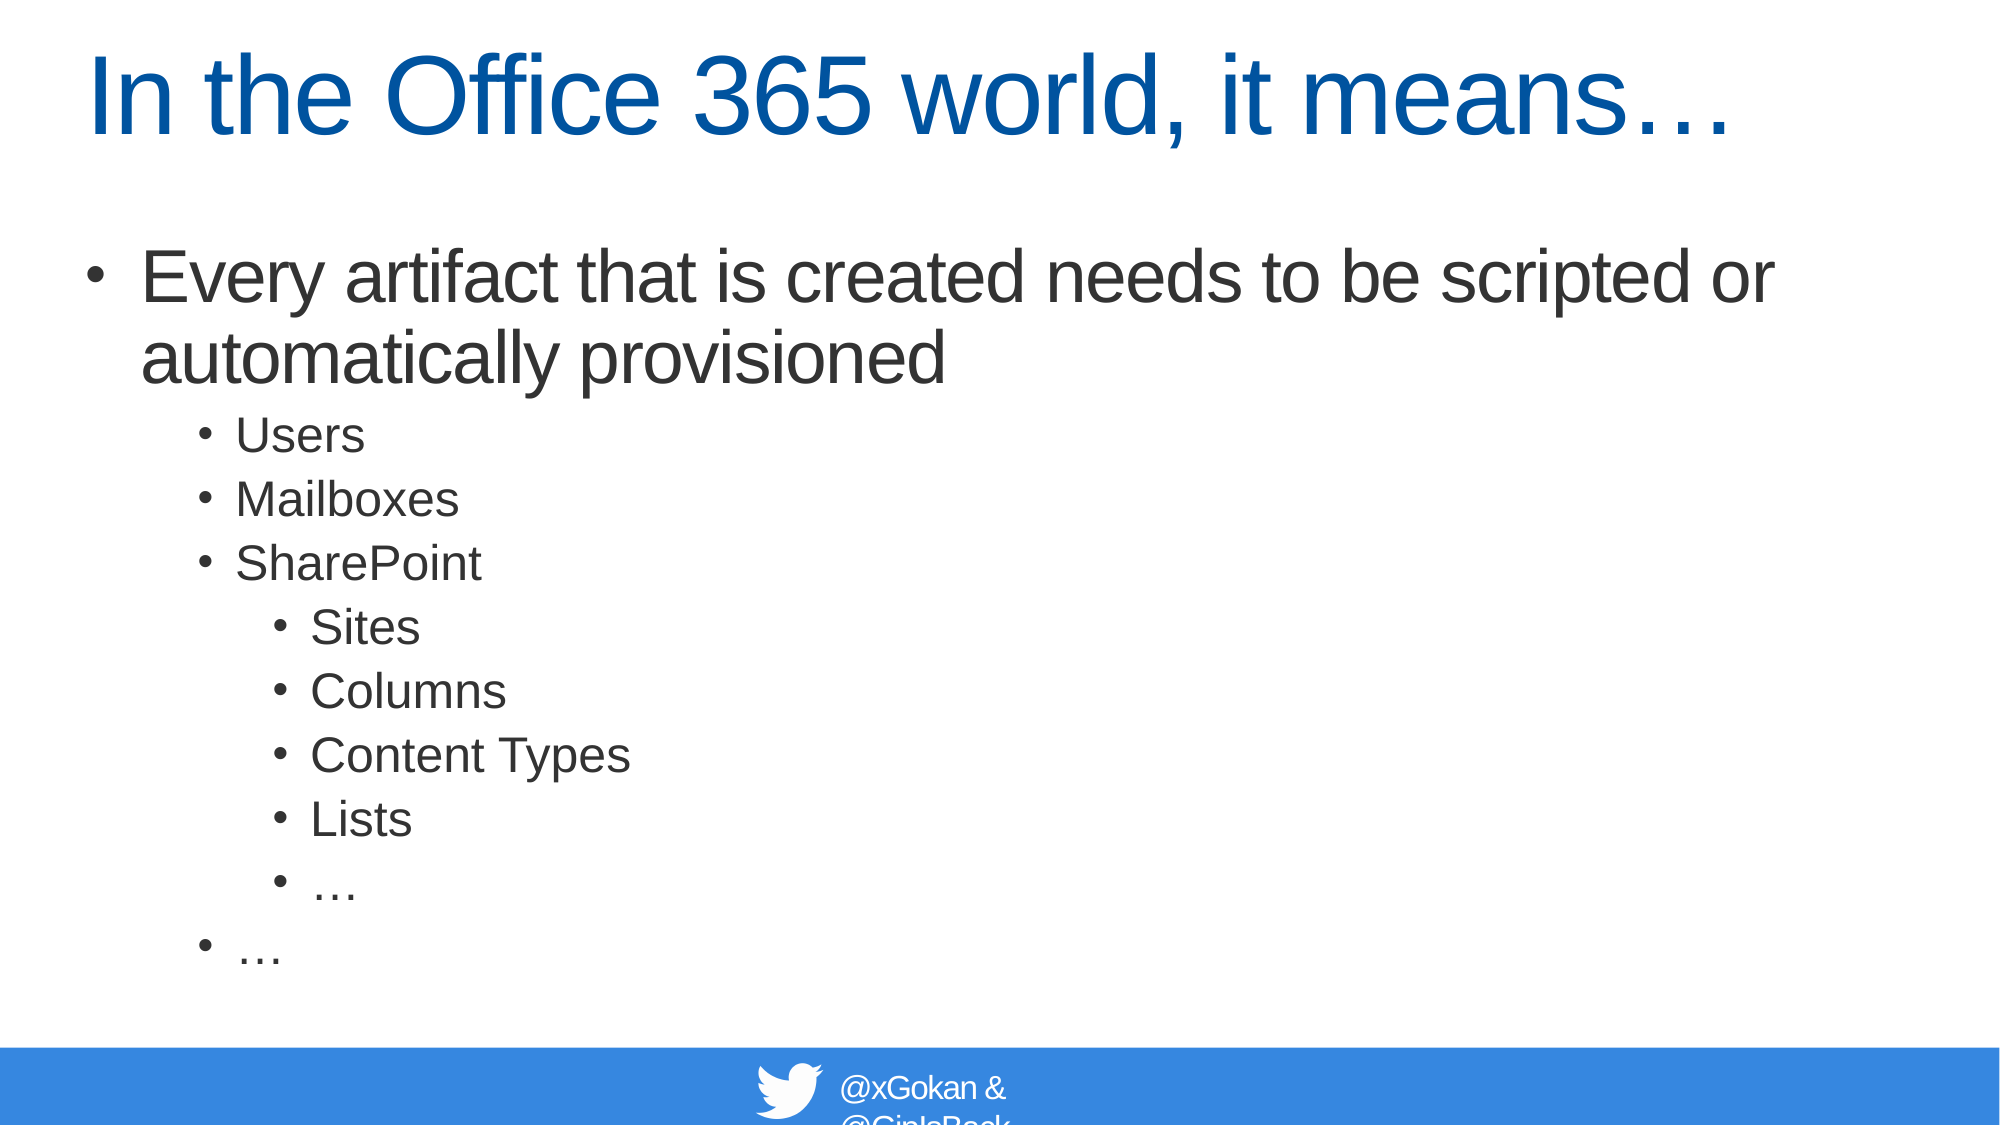

# In the Office 365 world, it means…
Every artifact that is created needs to be scripted or automatically provisioned
Users
Mailboxes
SharePoint
Sites
Columns
Content Types
Lists
…
…